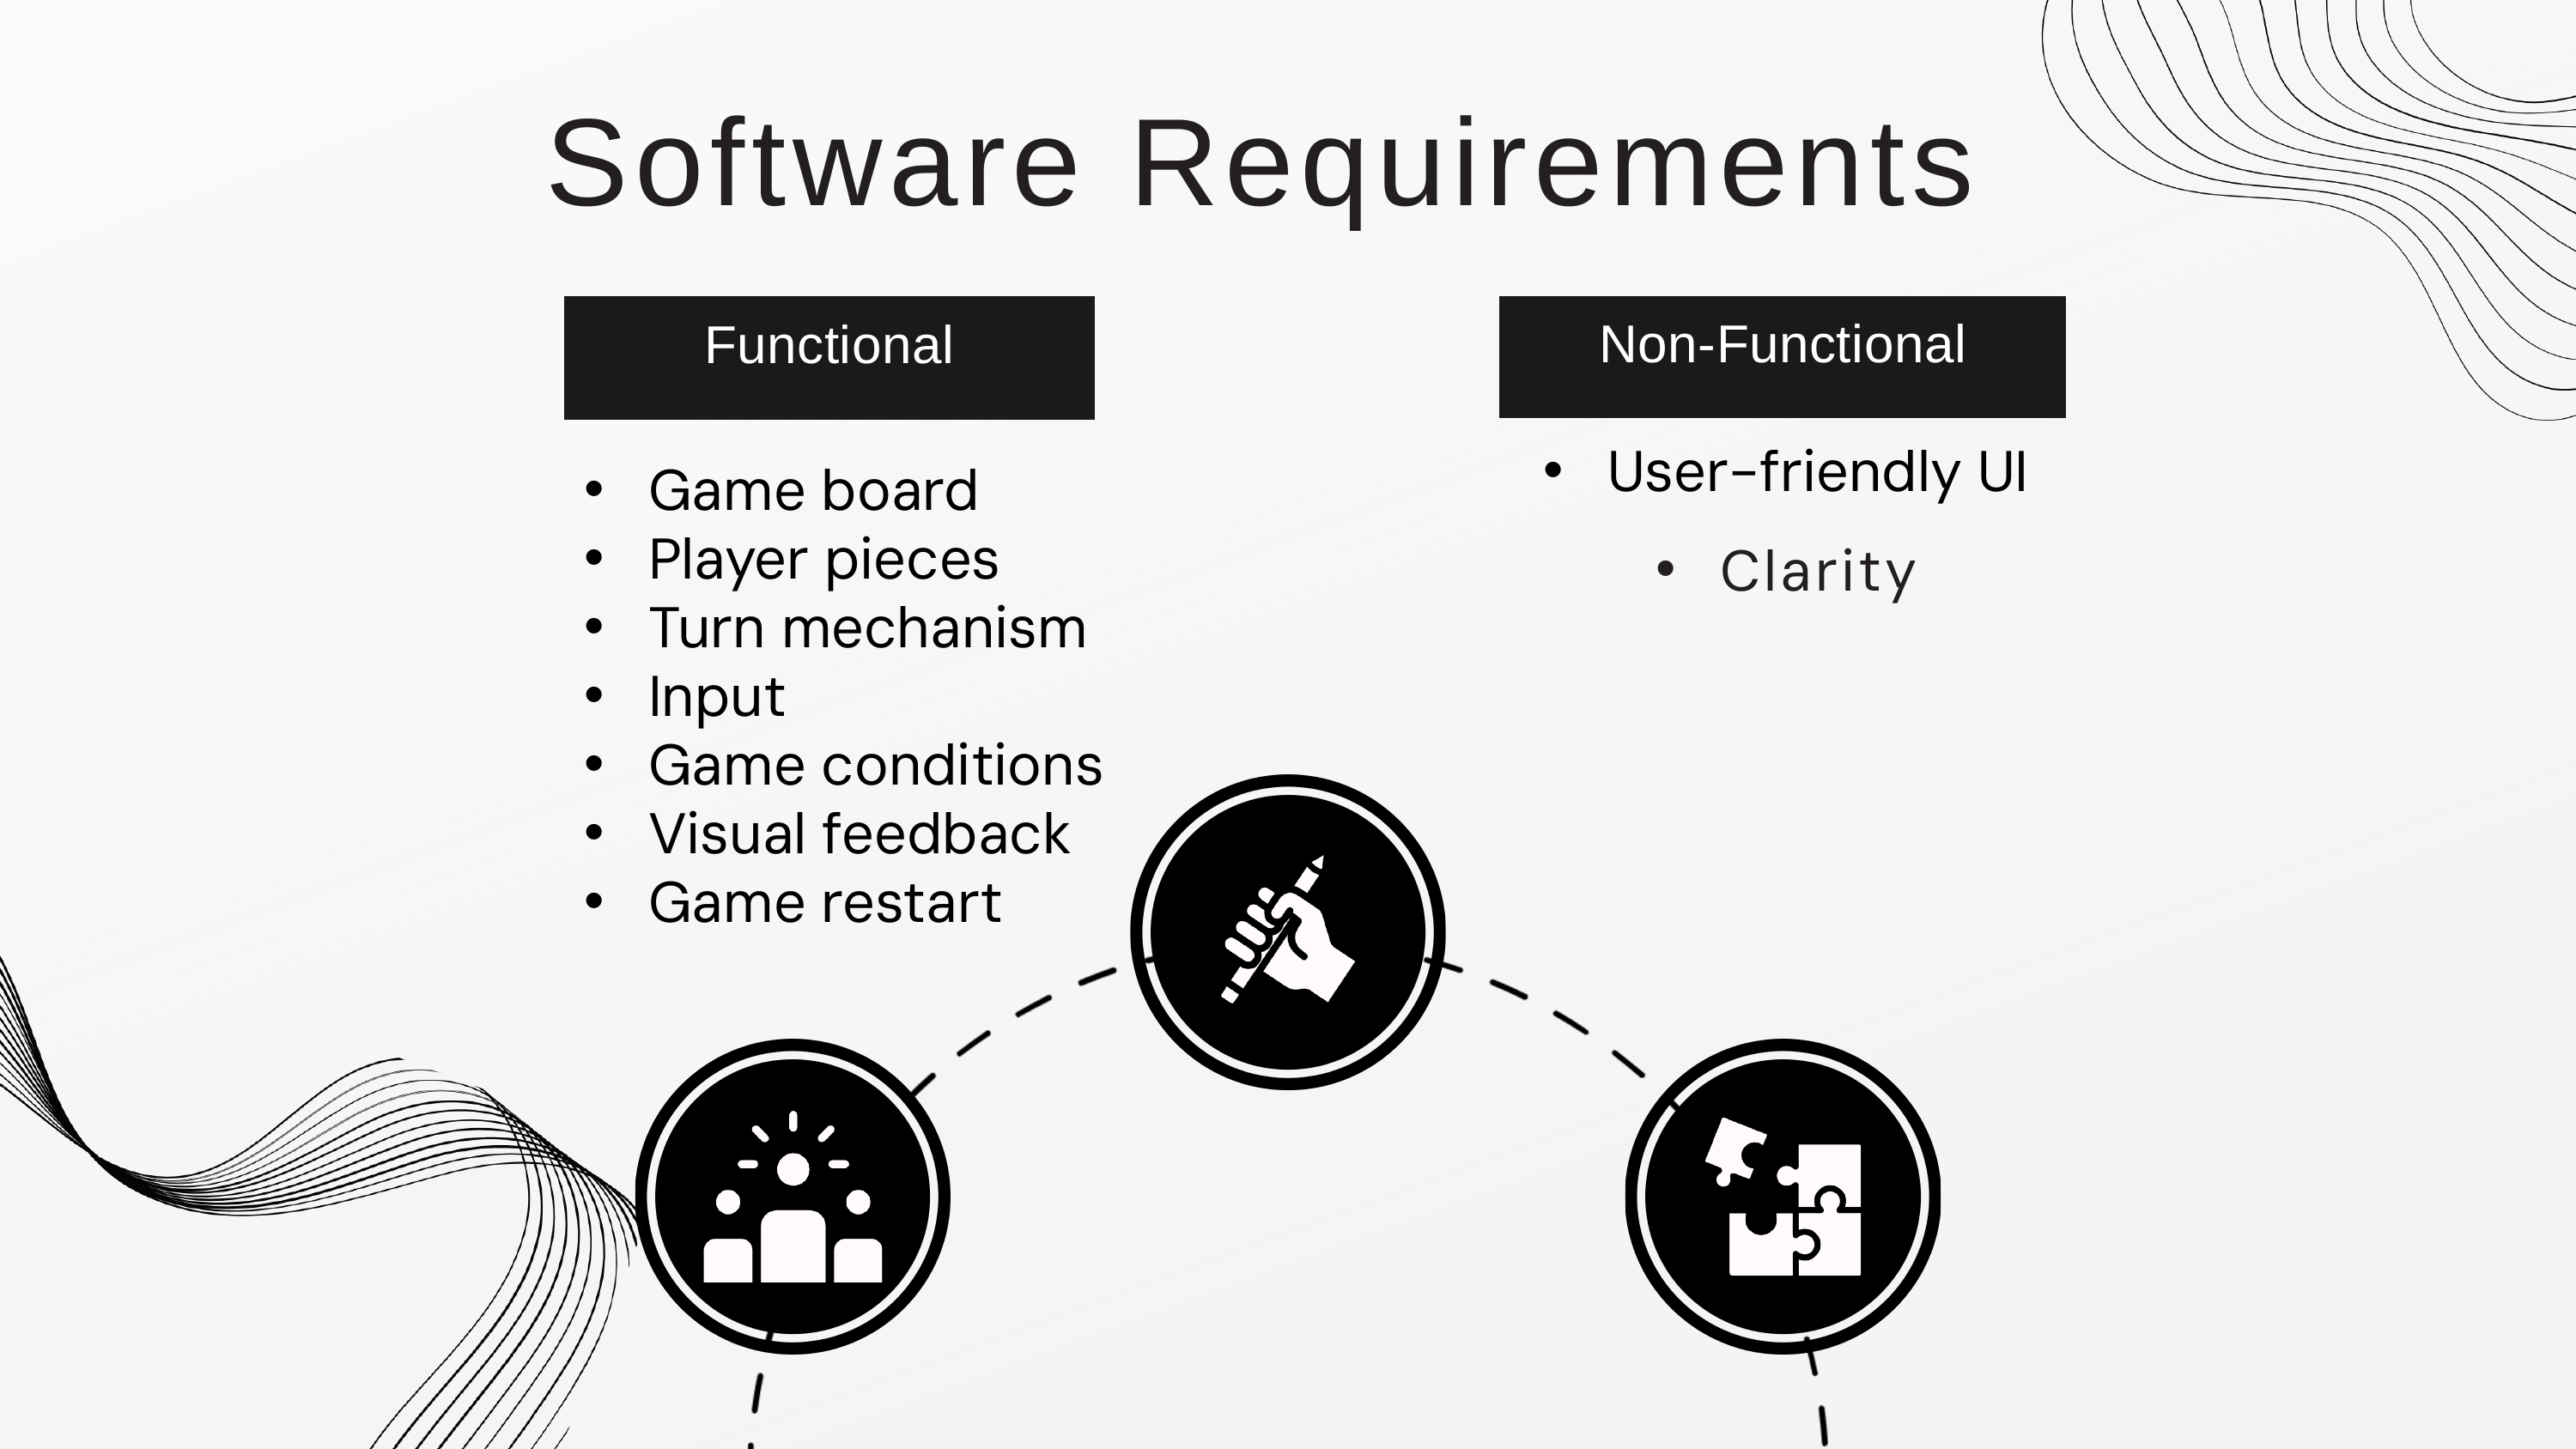

Software Requirements

Functional

Non-Functional
Game board
Player pieces
Turn mechanism
Input
Game conditions
Visual feedback
Game restart

User-friendly UI

Clarity